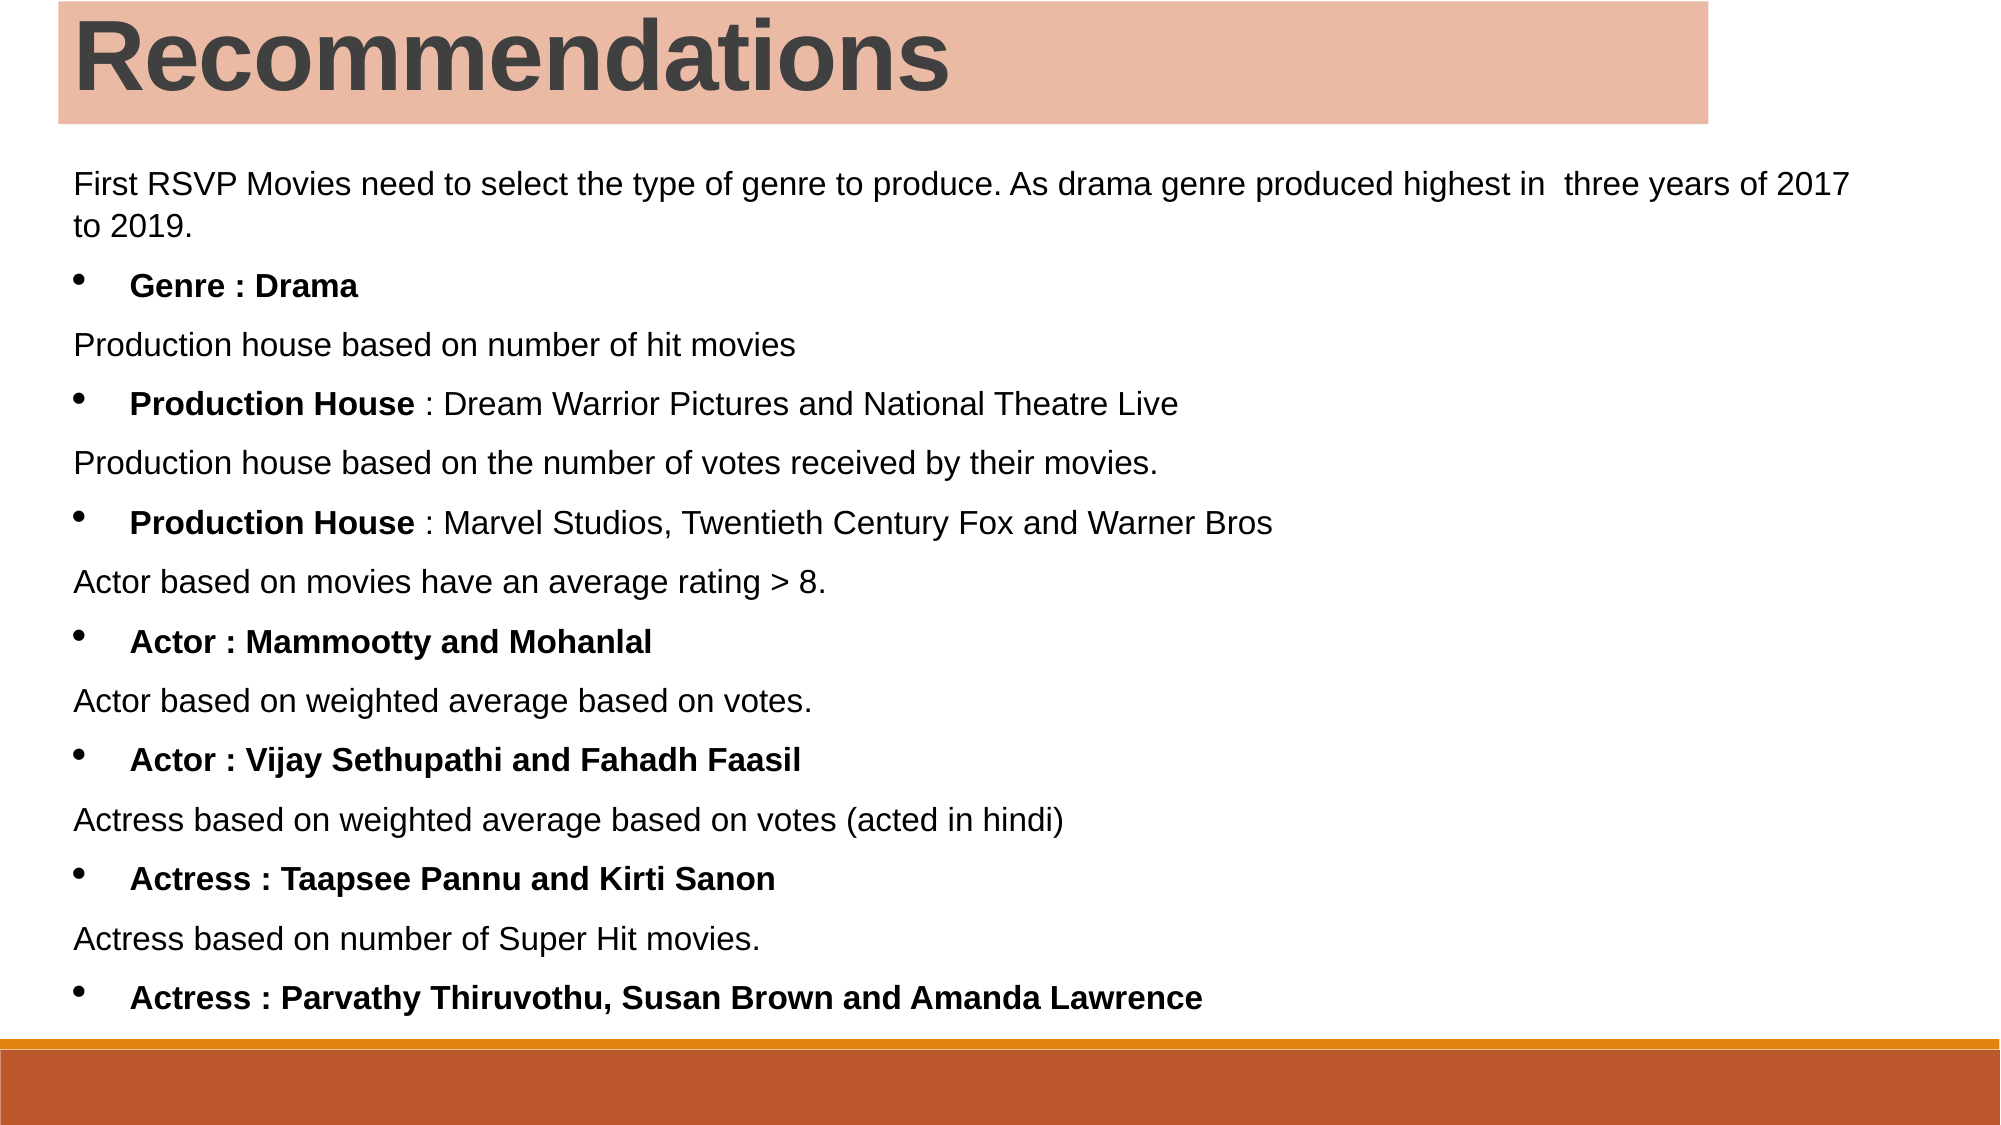

Recommendations
First RSVP Movies need to select the type of genre to produce. As drama genre produced highest in  three years of 2017 to 2019.
Genre : Drama
Production house based on number of hit movies
Production House : Dream Warrior Pictures and National Theatre Live
Production house based on the number of votes received by their movies.
Production House : Marvel Studios, Twentieth Century Fox and Warner Bros
Actor based on movies have an average rating > 8.
Actor : Mammootty and Mohanlal
Actor based on weighted average based on votes.
Actor : Vijay Sethupathi and Fahadh Faasil
Actress based on weighted average based on votes (acted in hindi)
Actress : Taapsee Pannu and Kirti Sanon
Actress based on number of Super Hit movies.
Actress : Parvathy Thiruvothu, Susan Brown and Amanda Lawrence